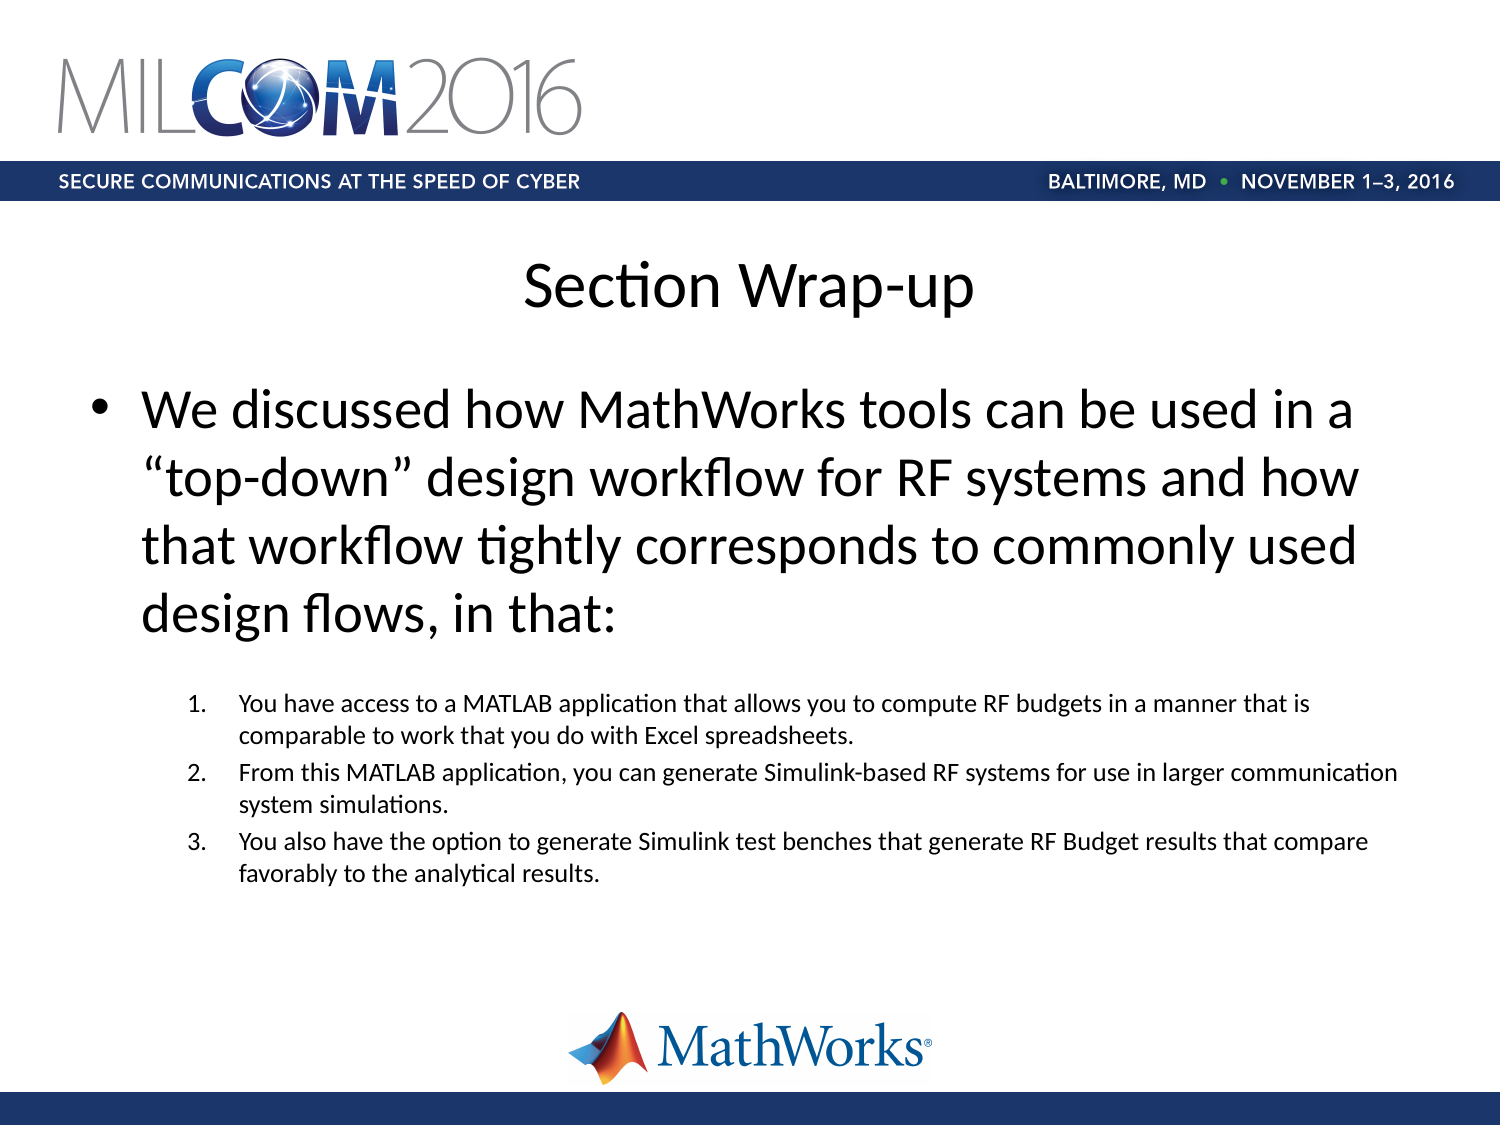

# Section Wrap-up
We discussed how MathWorks tools can be used in a “top-down” design workflow for RF systems and how that workflow tightly corresponds to commonly used design flows, in that:

You have access to a MATLAB application that allows you to compute RF budgets in a manner that is comparable to work that you do with Excel spreadsheets.
From this MATLAB application, you can generate Simulink-based RF systems for use in larger communication system simulations.
You also have the option to generate Simulink test benches that generate RF Budget results that compare favorably to the analytical results.